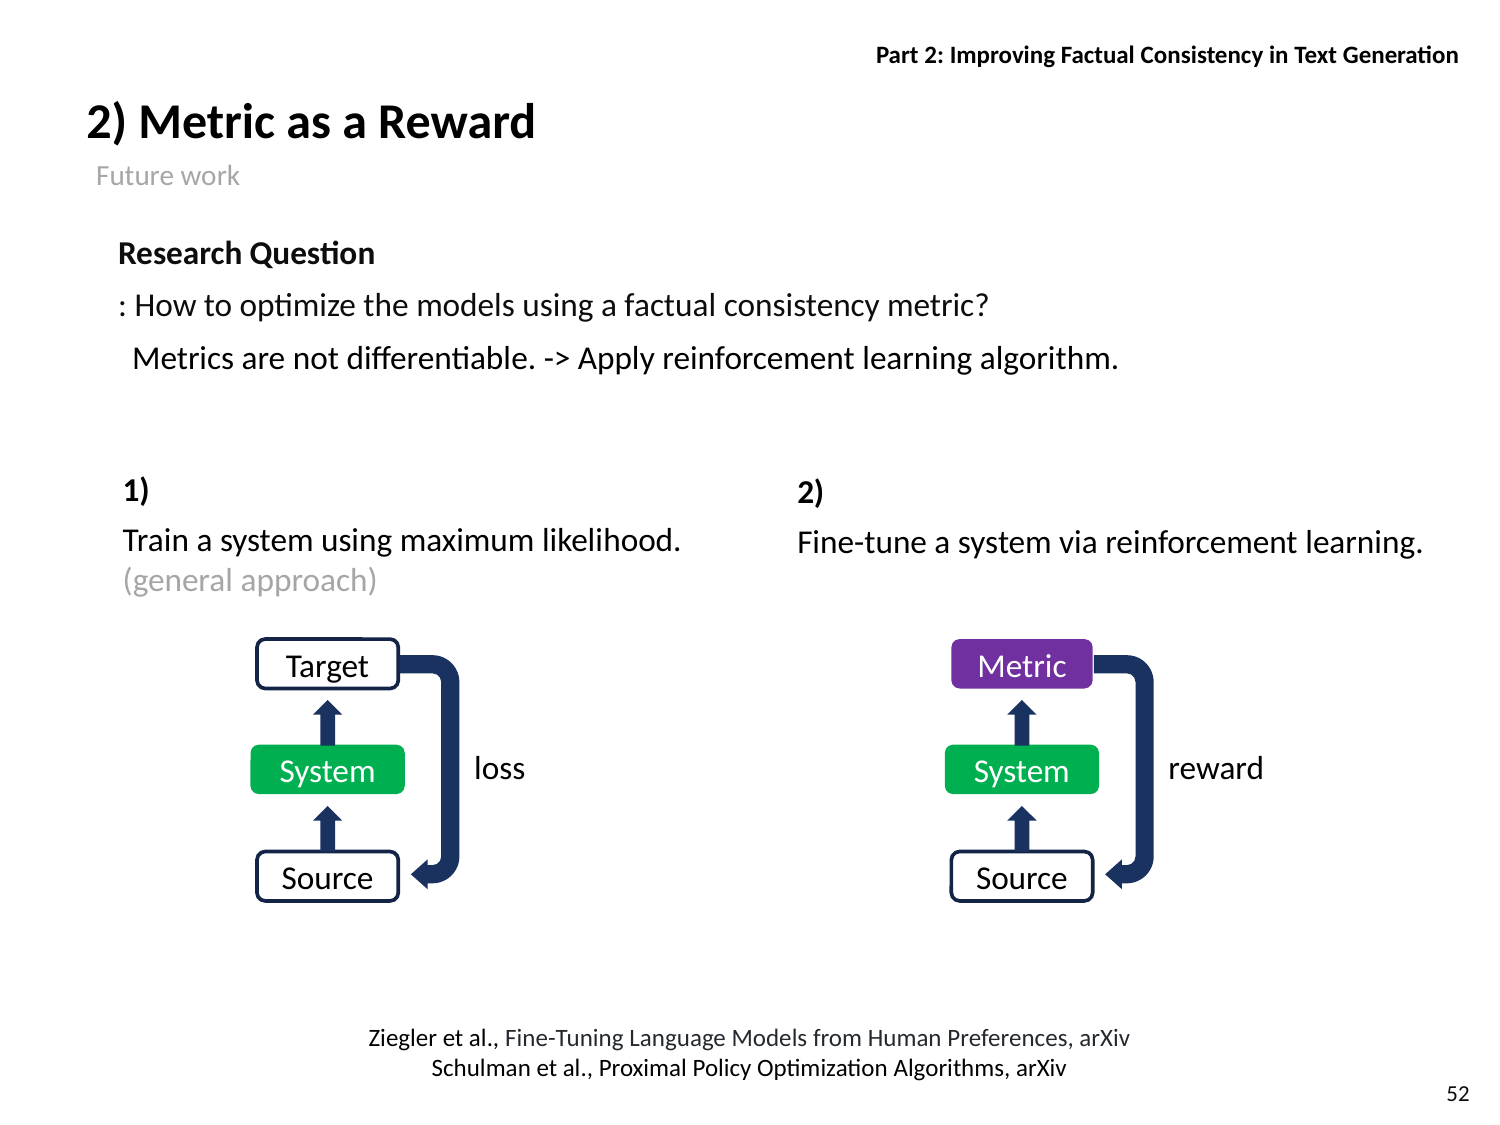

Part 2: Improving Factual Consistency in Text Generation
2) Metric as a Reward
Future work
Research Question
: How to optimize the models using a factual consistency metric?

Metrics are not differentiable. -> Apply reinforcement learning algorithm.
1)

Train a system using maximum likelihood. (general approach)
2)

Fine-tune a system via reinforcement learning.
Target
Metric

loss
reward

System
System

Source
Source
Ziegler et al., Fine-Tuning Language Models from Human Preferences, arXiv
Schulman et al., Proximal Policy Optimization Algorithms, arXiv